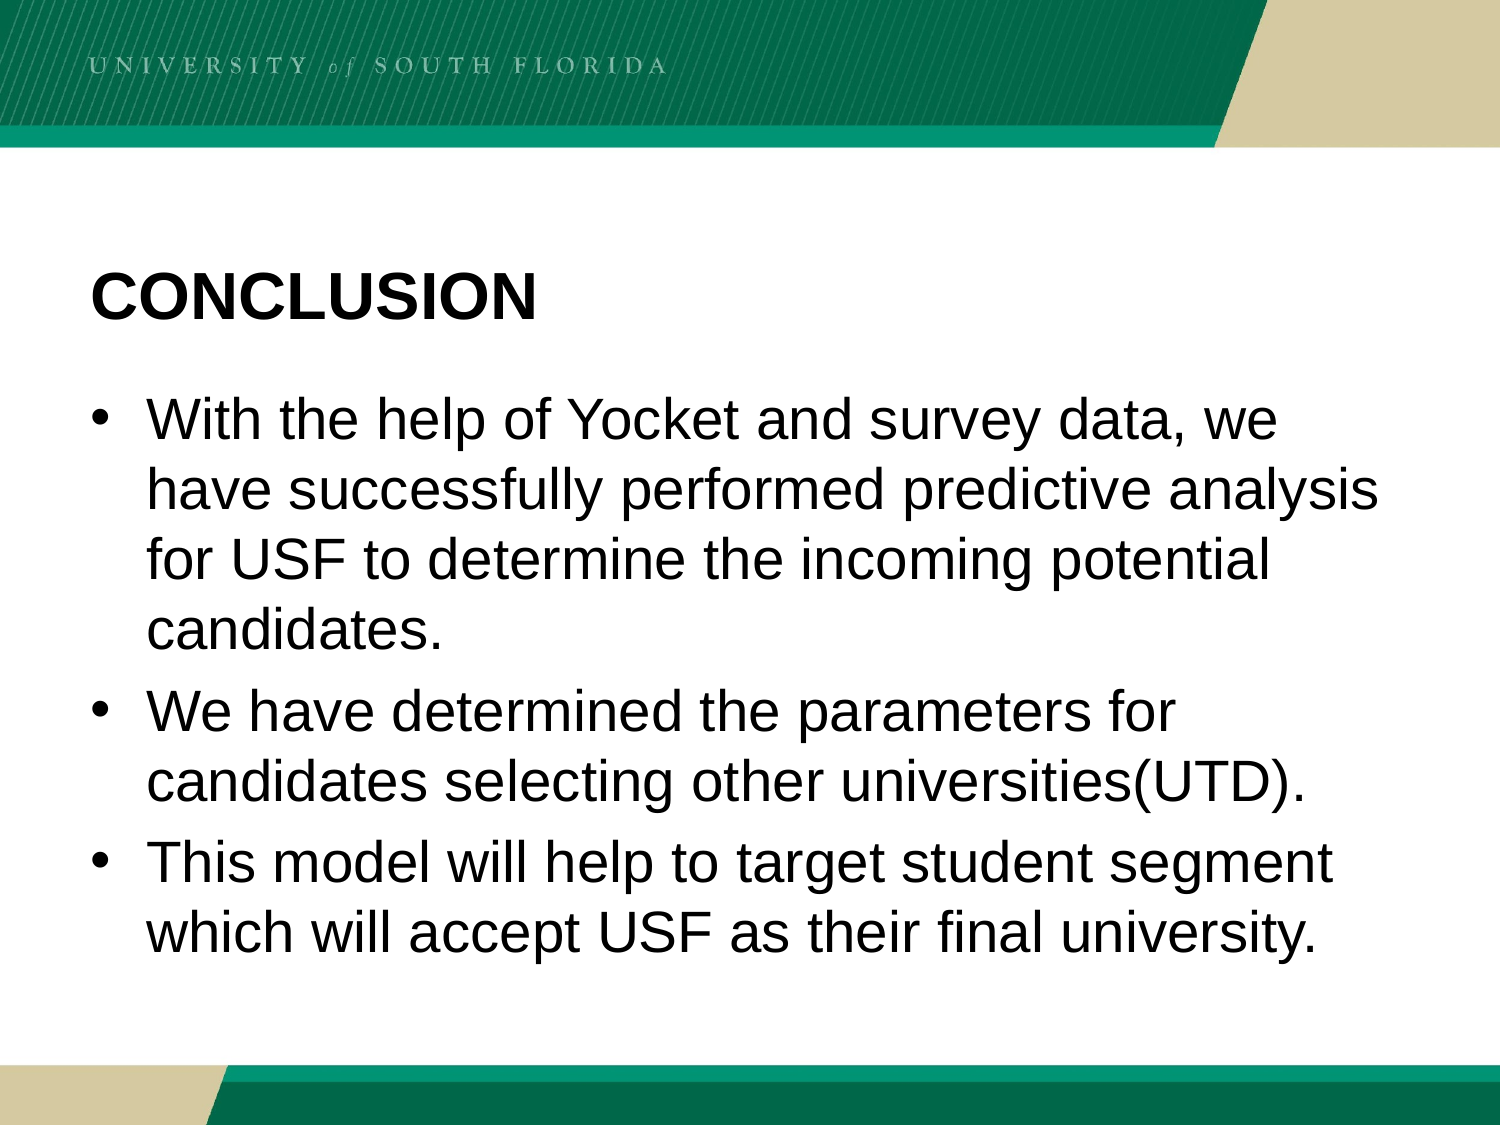

# CONCLUSION
With the help of Yocket and survey data, we have successfully performed predictive analysis for USF to determine the incoming potential candidates.
We have determined the parameters for candidates selecting other universities(UTD).
This model will help to target student segment which will accept USF as their final university.